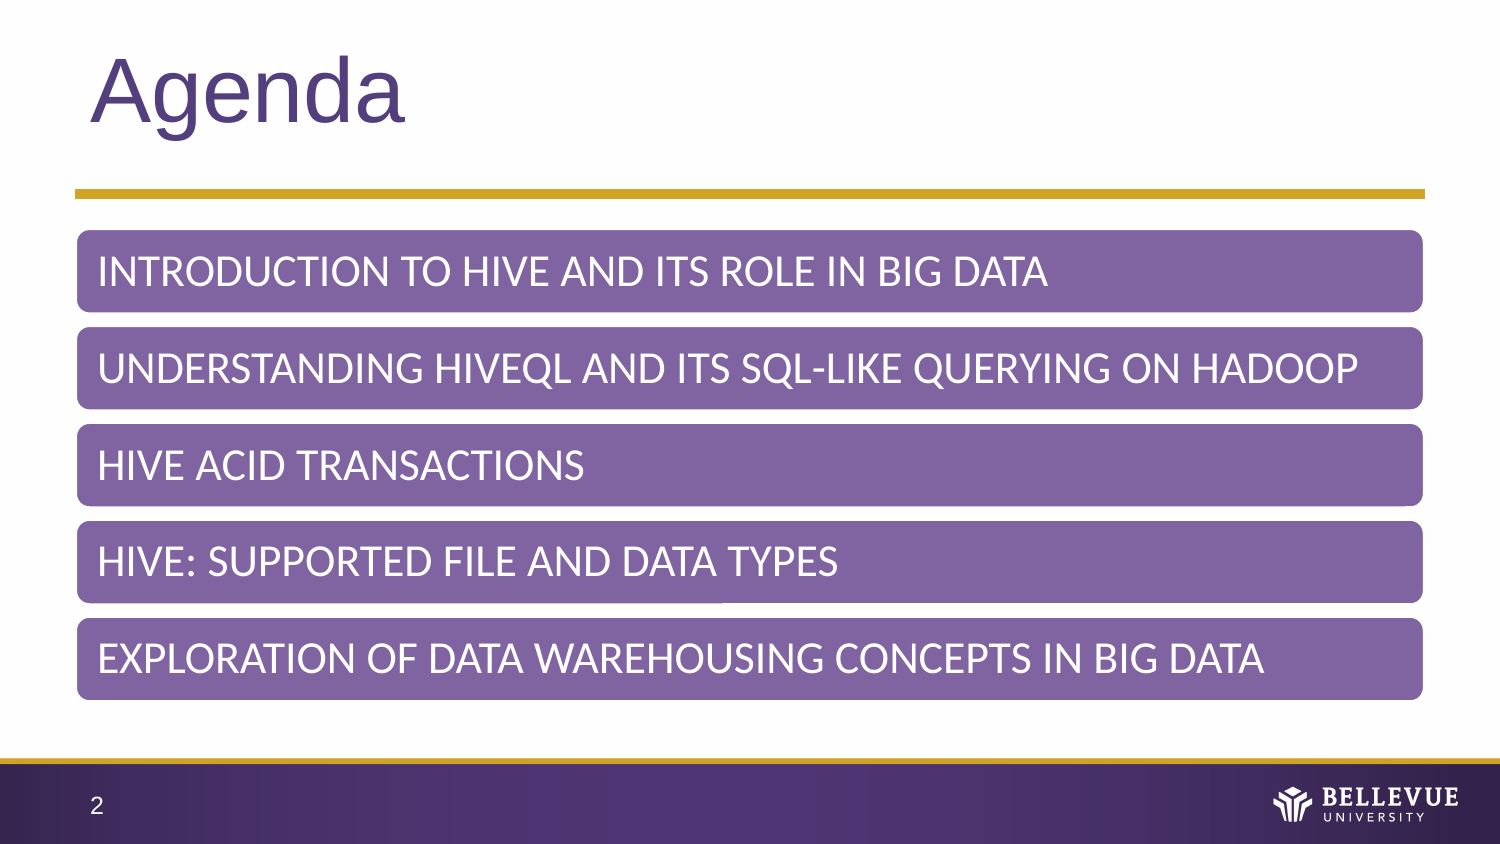

# Agenda

Introduction to Hive and its role in Big Data
Understanding HiveQL and its SQL-like querying on Hadoop
Hive ACID Transactions
Hive: Supported File and Data Types
Exploration of Data Warehousing concepts in Big Data